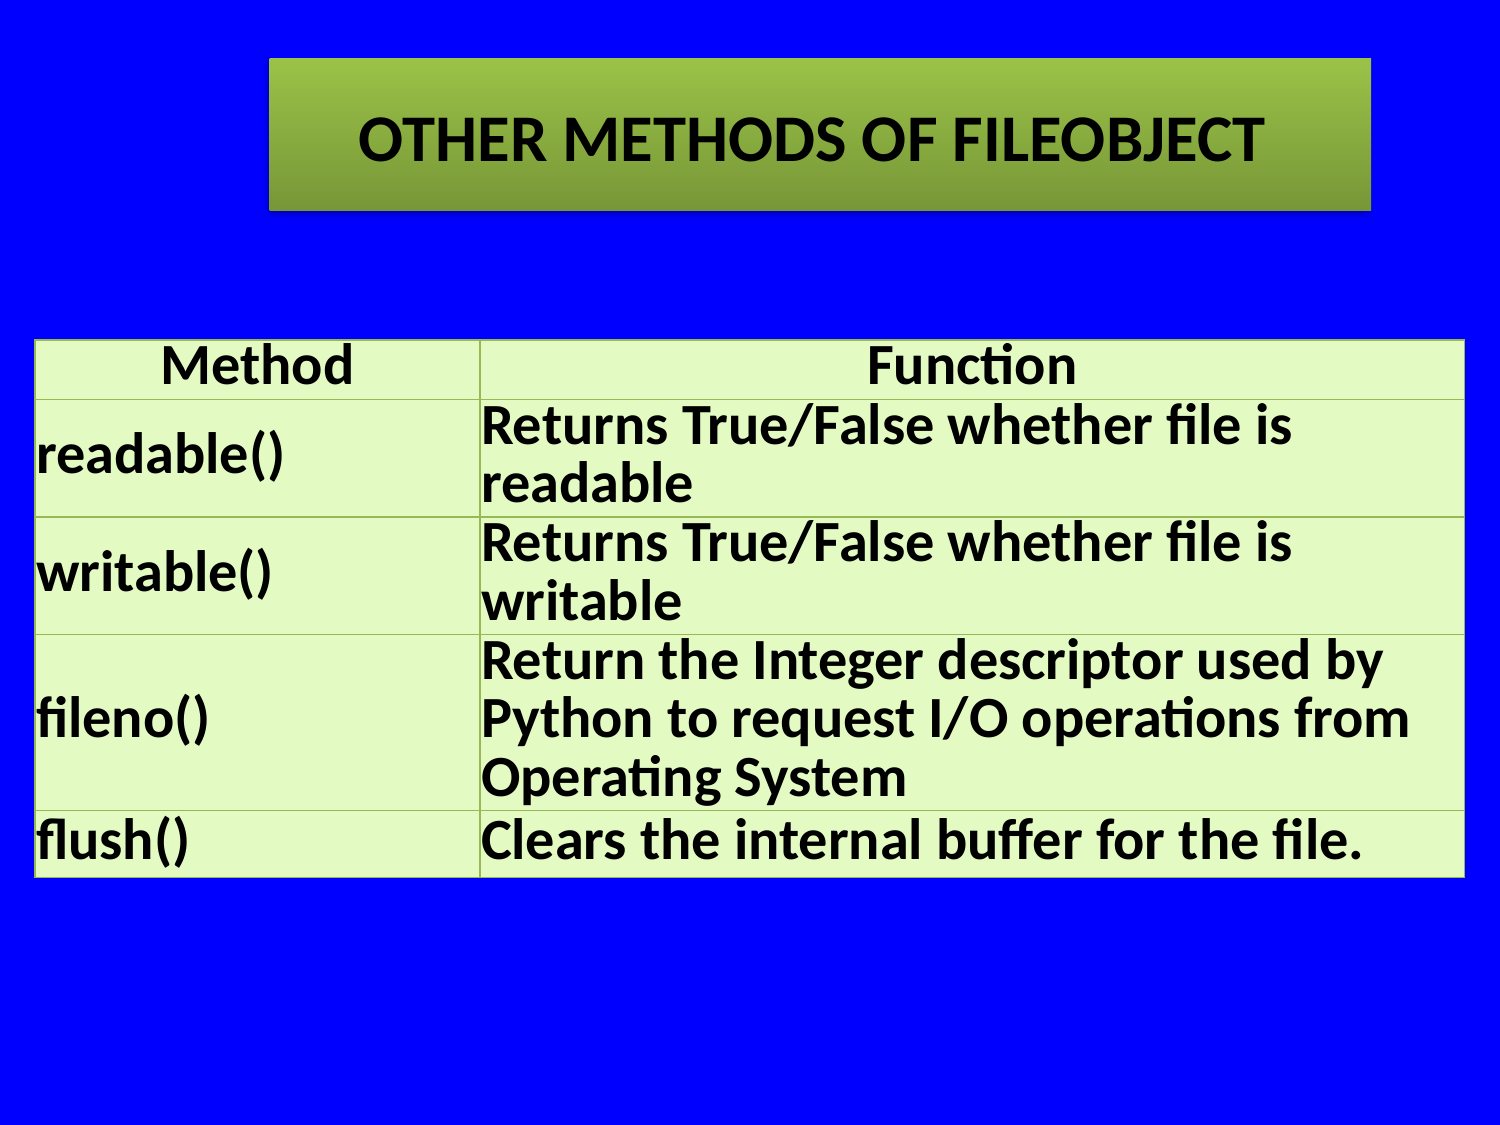

OTHER METHODS OF FILEOBJECT
| Method | Function |
| --- | --- |
| readable() | Returns True/False whether file is readable |
| writable() | Returns True/False whether file is writable |
| fileno() | Return the Integer descriptor used by Python to request I/O operations from Operating System |
| flush() | Clears the internal buffer for the file. |